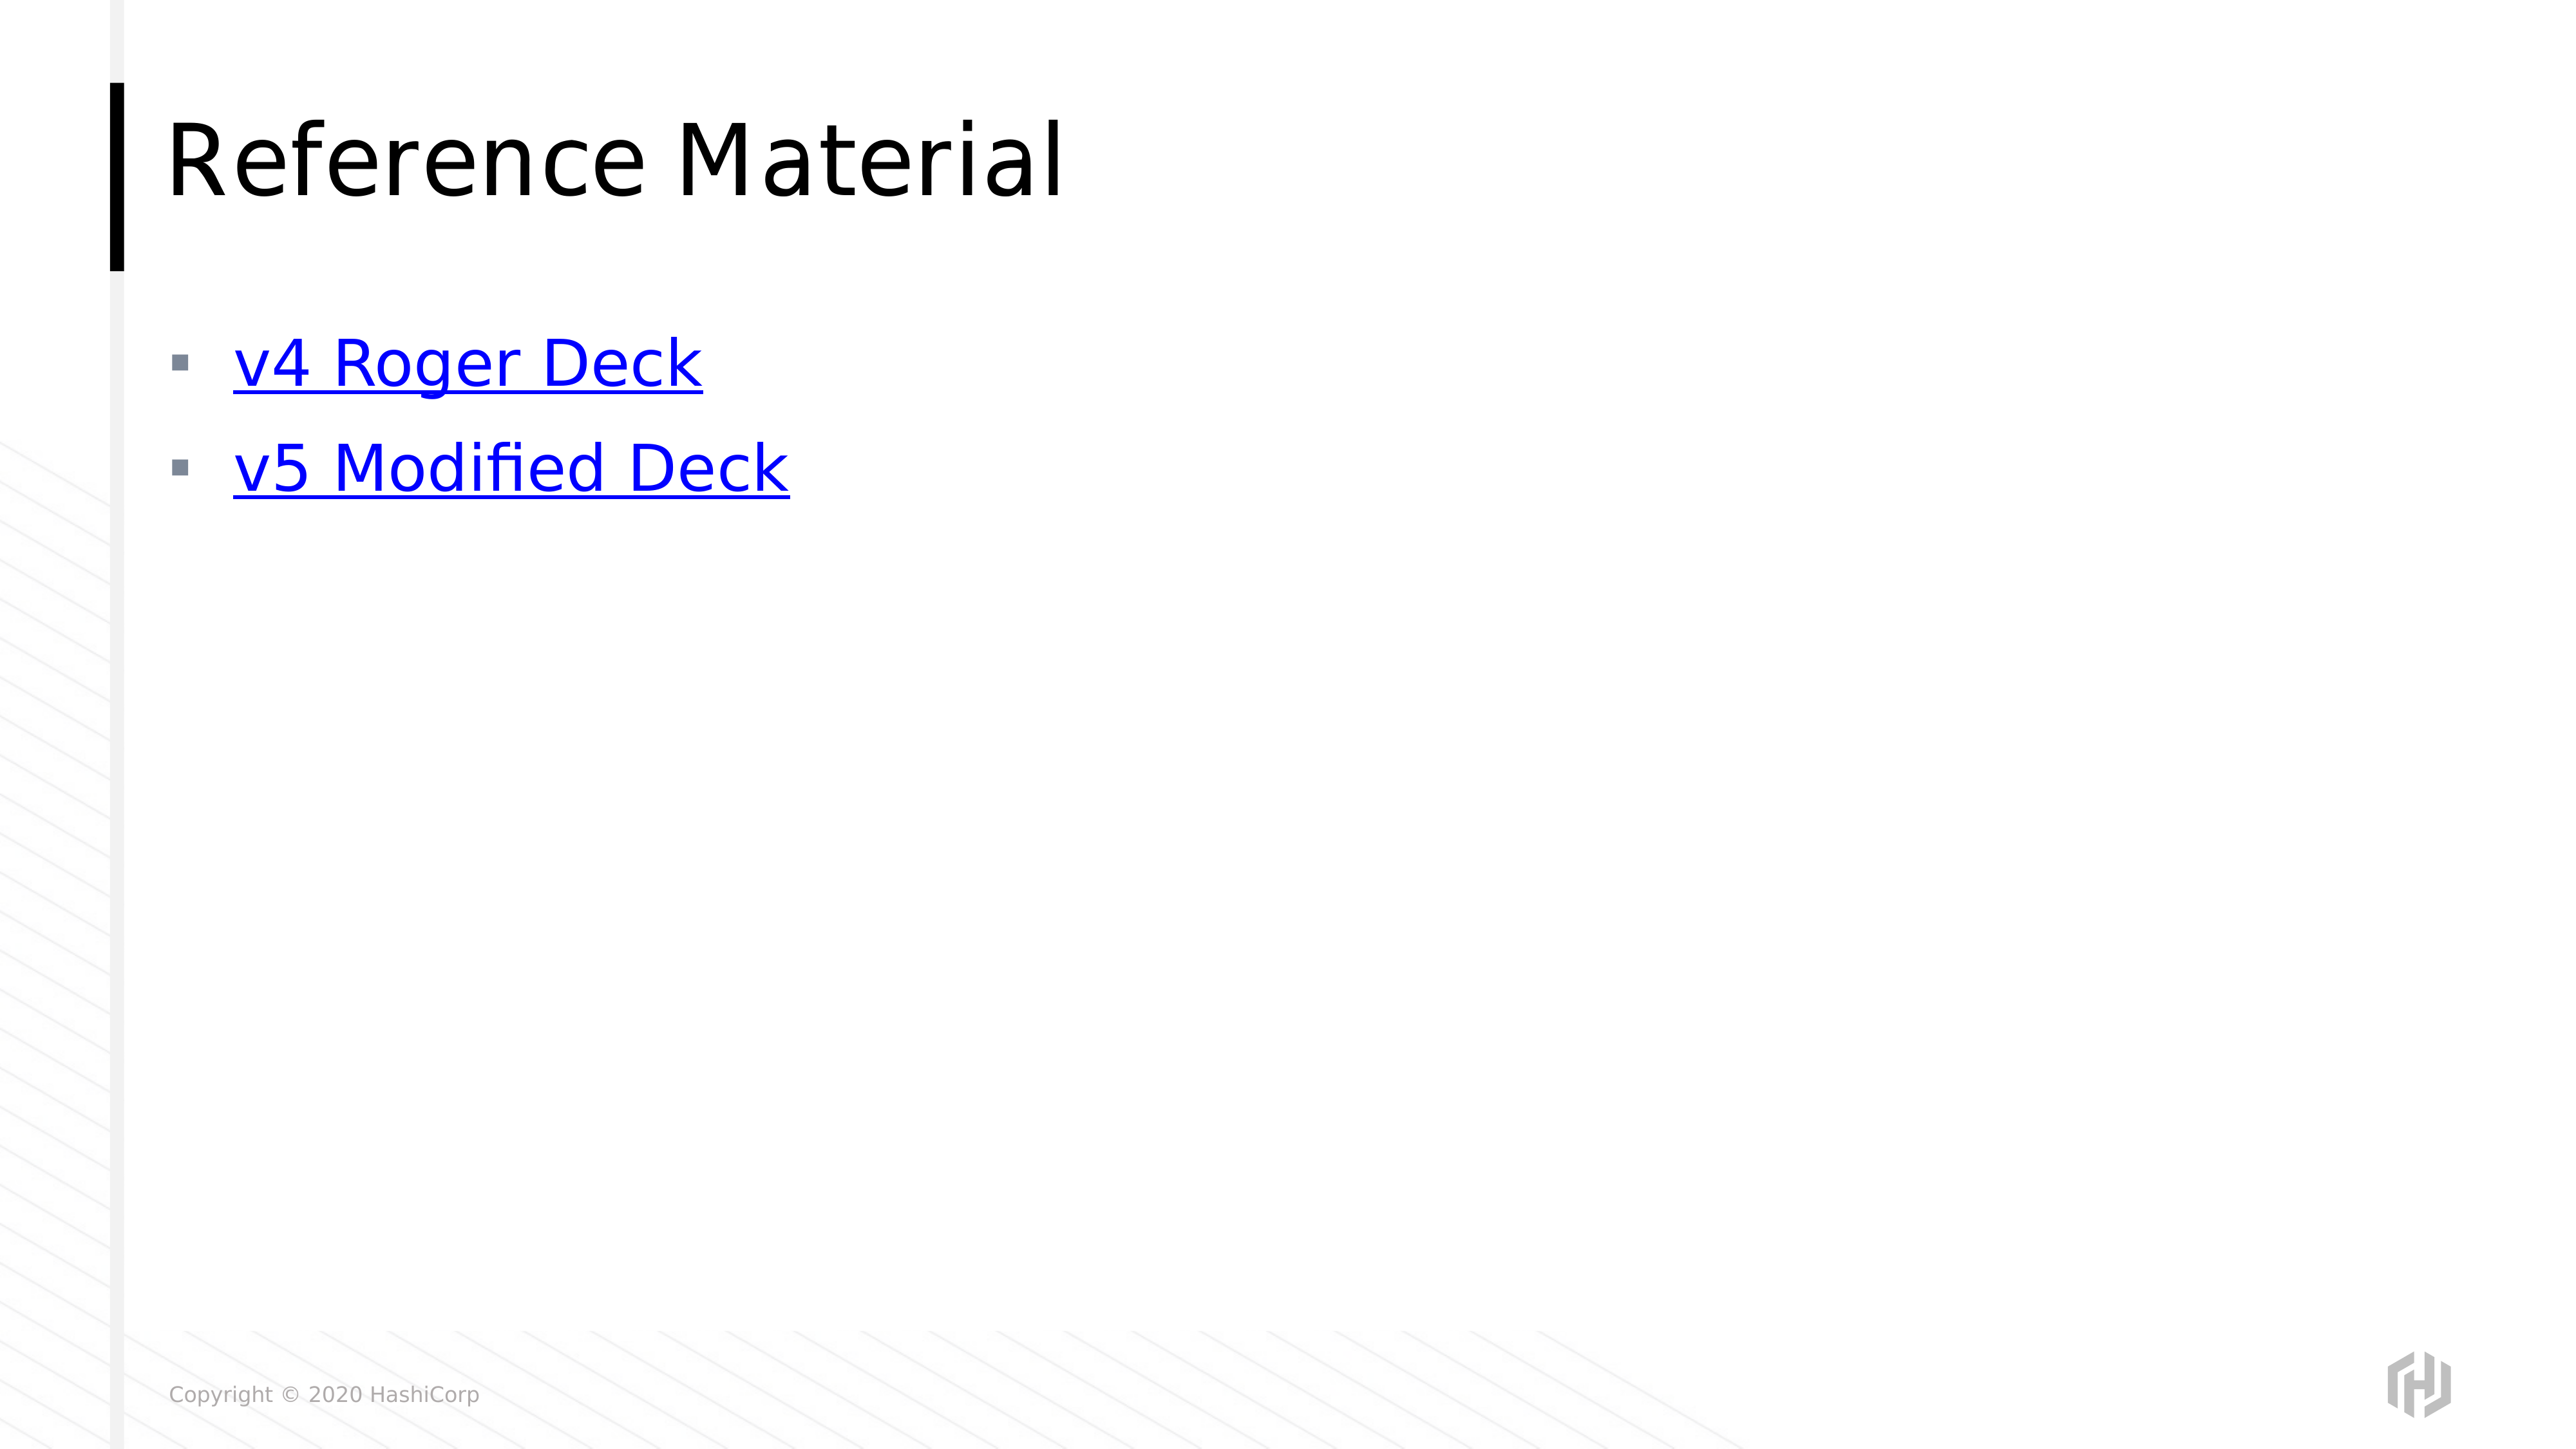

# Reference Material
v4 Roger Deck
v5 Modified Deck